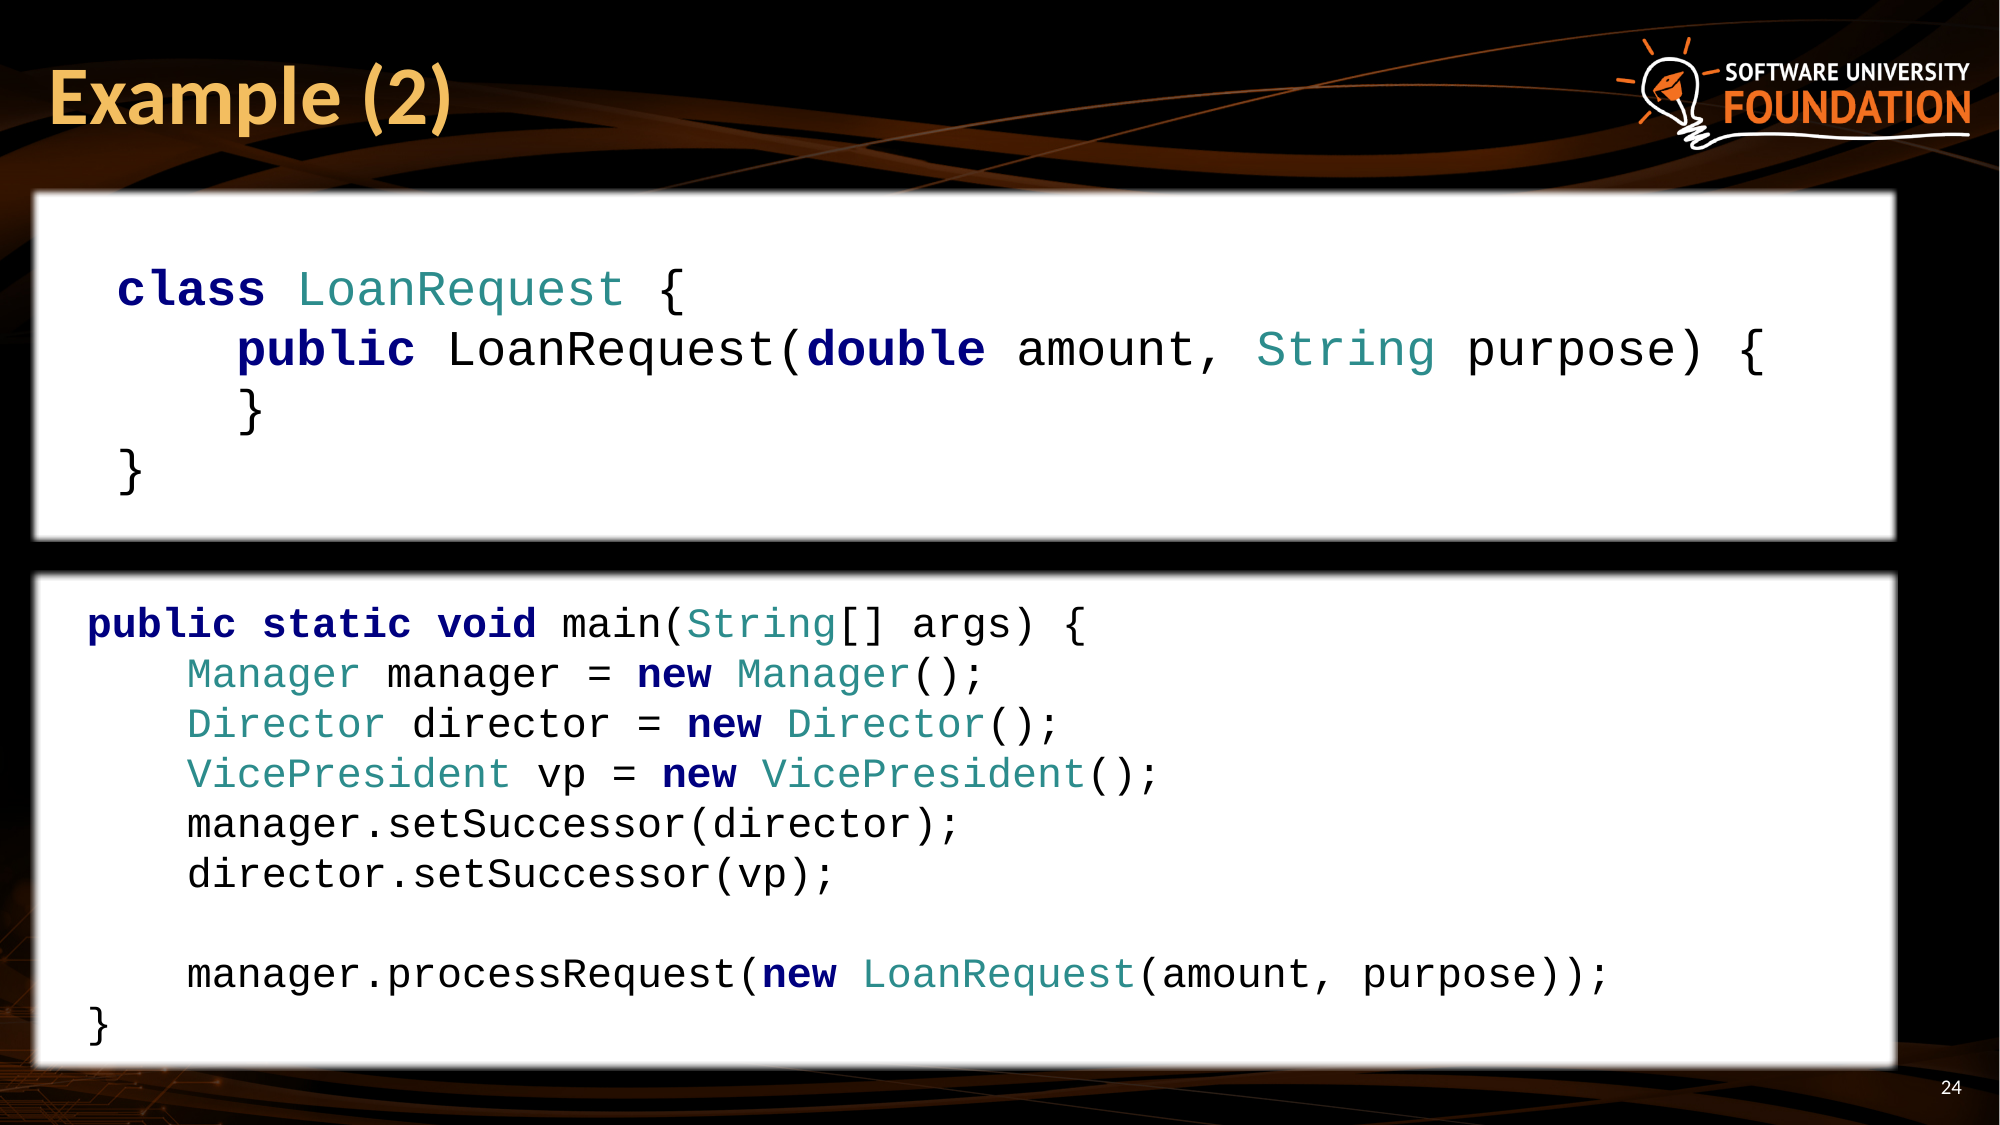

# Example (2)

class LoanRequest {
    public LoanRequest(double amount, String purpose) {
    }
}

public static void main(String[] args) {
    Manager manager = new Manager();
    Director director = new Director();
    VicePresident vp = new VicePresident();
    manager.setSuccessor(director);
    director.setSuccessor(vp);
    manager.processRequest(new LoanRequest(amount, purpose));
}
24